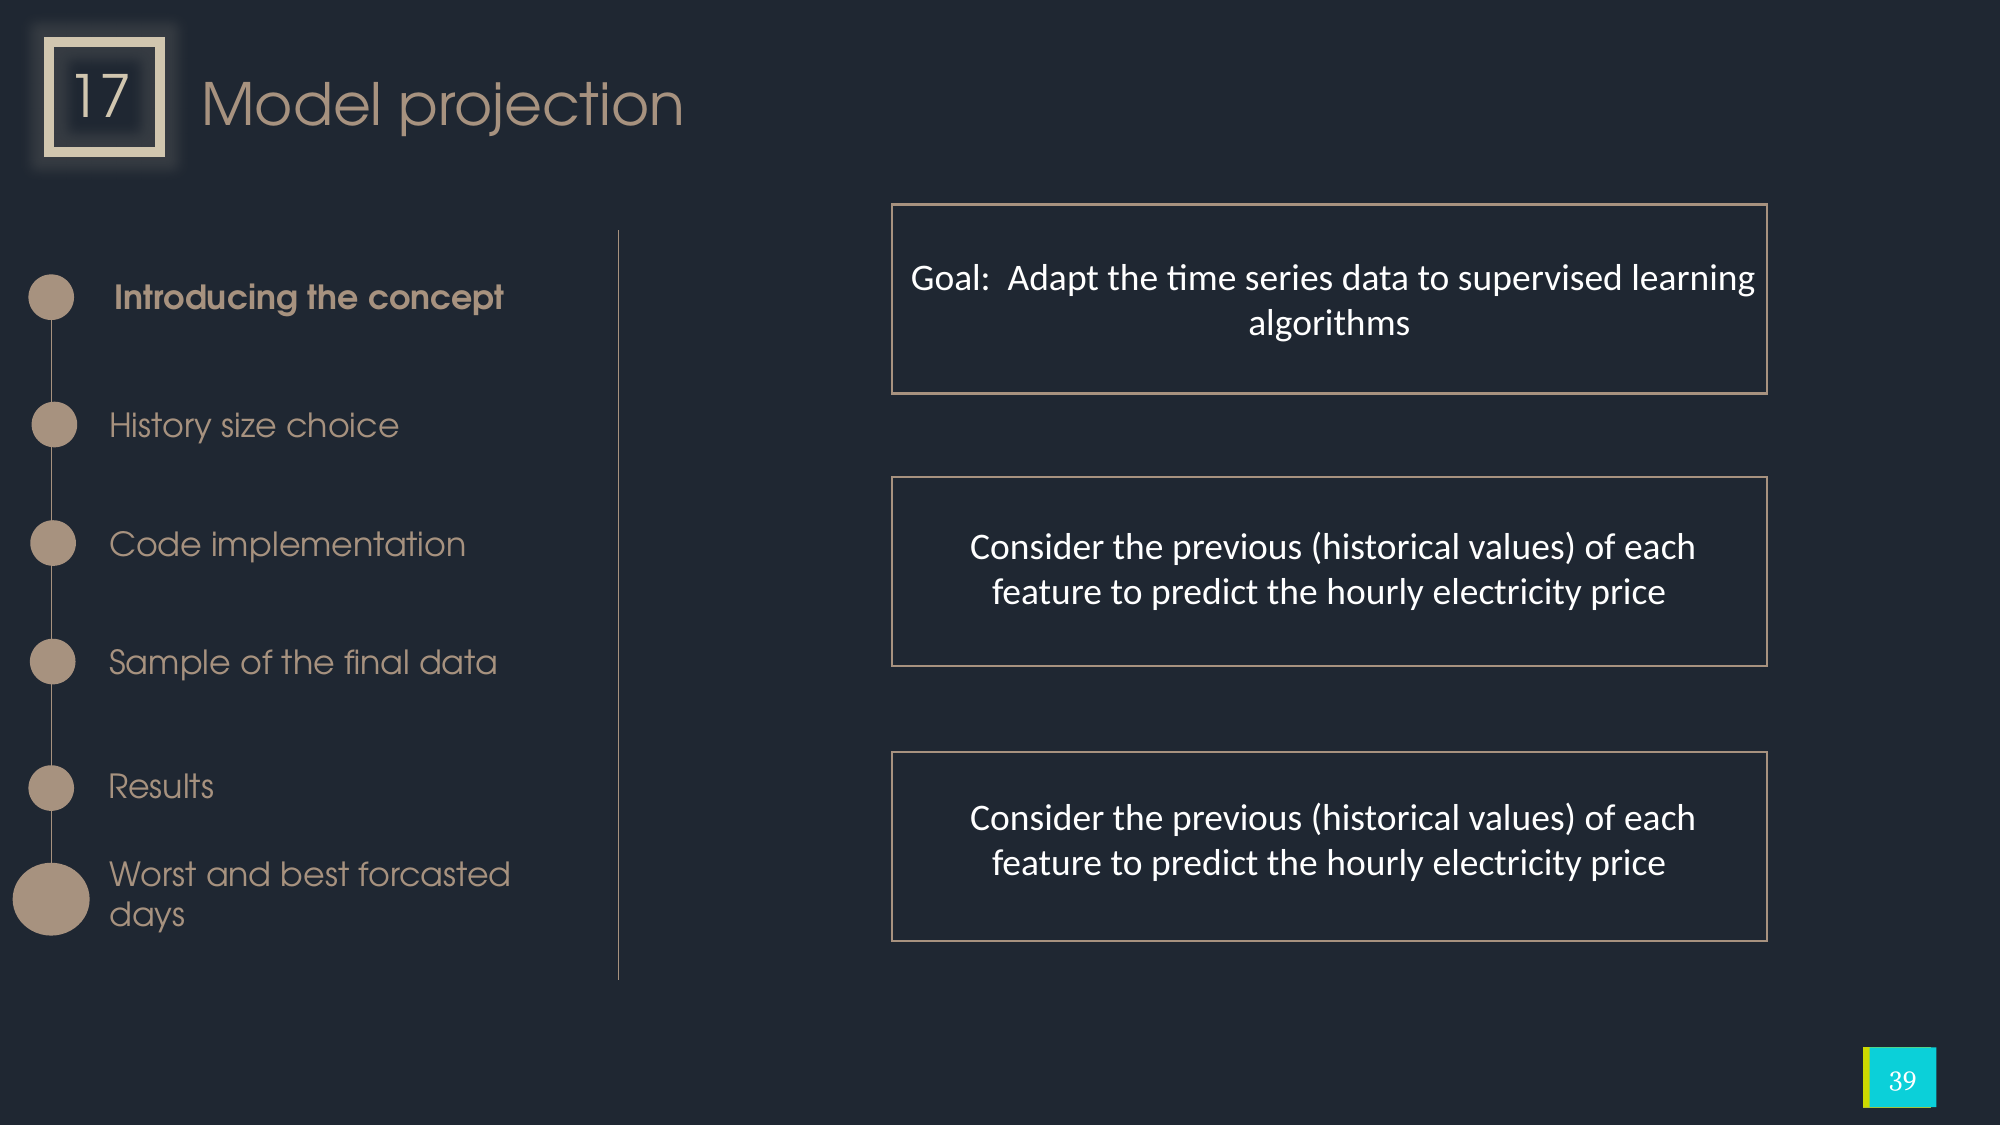

17
Model projection

 Goal:  Adapt the time series data to supervised learning algorithms
Introducing the concept

History size choice

Code implementation

Sample of the final data

Results

Worst and best forcasted days

 Consider the previous (historical values) of each feature to predict the hourly electricity price

 Consider the previous (historical values) of each feature to predict the hourly electricity price
39